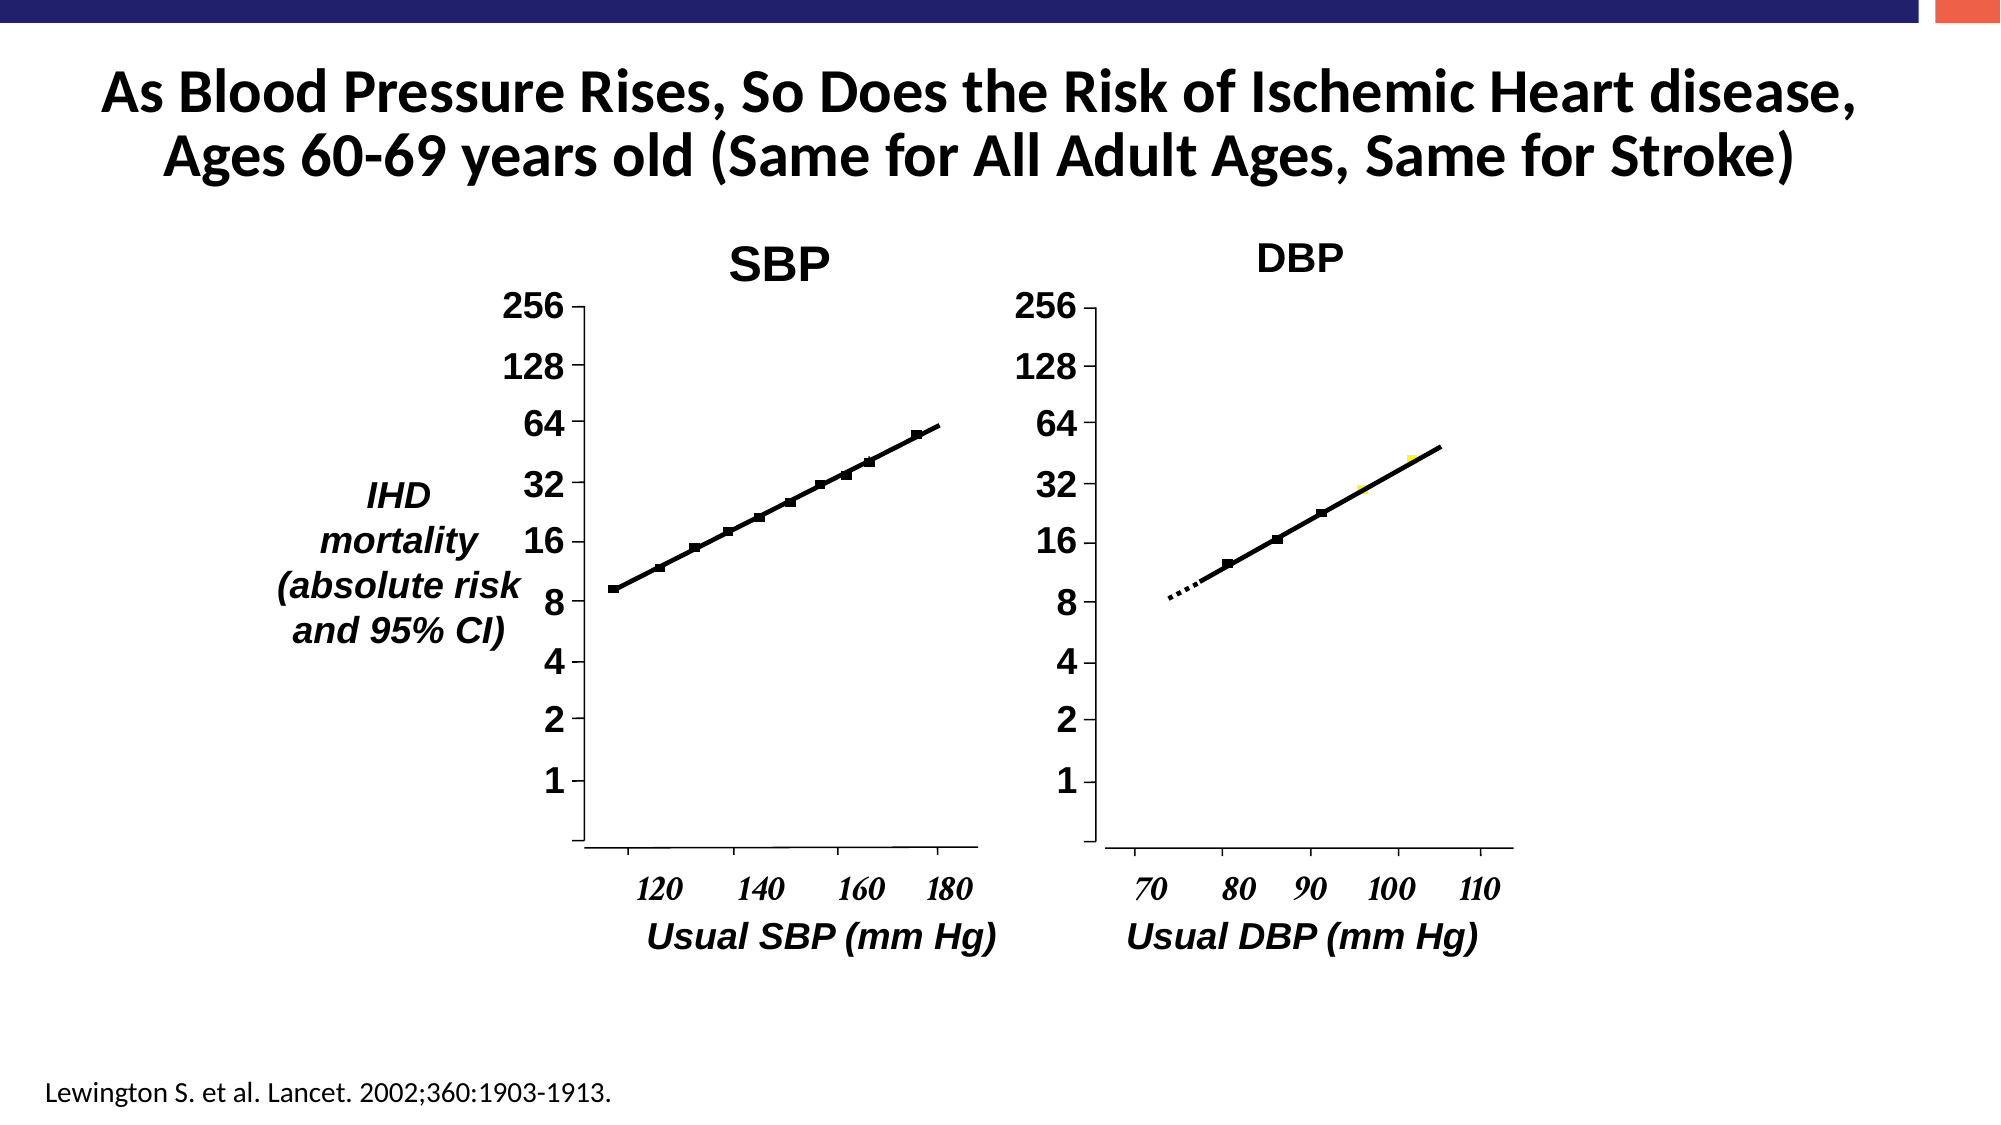

As Blood Pressure Rises, So Does the Risk of Ischemic Heart disease, Ages 60-69 years old (Same for All Adult Ages, Same for Stroke)
SBP
DBP
256
256

128
128

64
64

32
32

IHD
mortality
(absolute risk and 95% CI)

16
16

8
8

4
4

2
2

1
1

120
140
160
180
70
80
90
100
110
Usual SBP (mm Hg)
Usual DBP (mm Hg)
Lewington S. et al. Lancet. 2002;360:1903-1913.